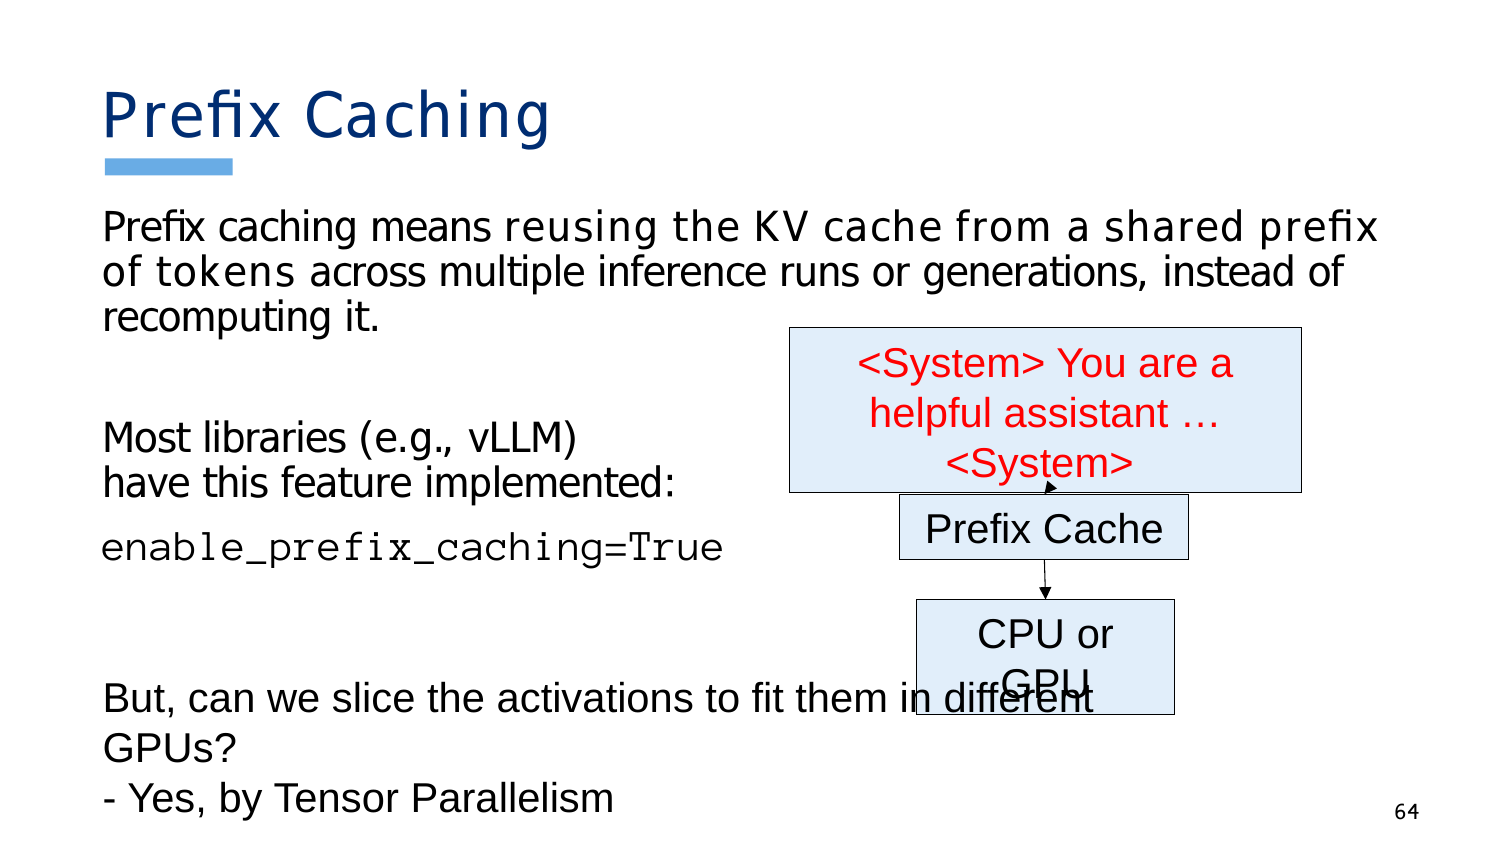

# Prefix Caching
Prefix caching means reusing the KV cache from a shared prefix of tokens across multiple inference runs or generations, instead of recomputing it.

Most libraries (e.g., vLLM)
have this feature implemented:
enable_prefix_caching=True

<System> You are a helpful assistant … <System>
Prefix Cache
CPU or GPU
But, can we slice the activations to fit them in different GPUs?
- Yes, by Tensor Parallelism